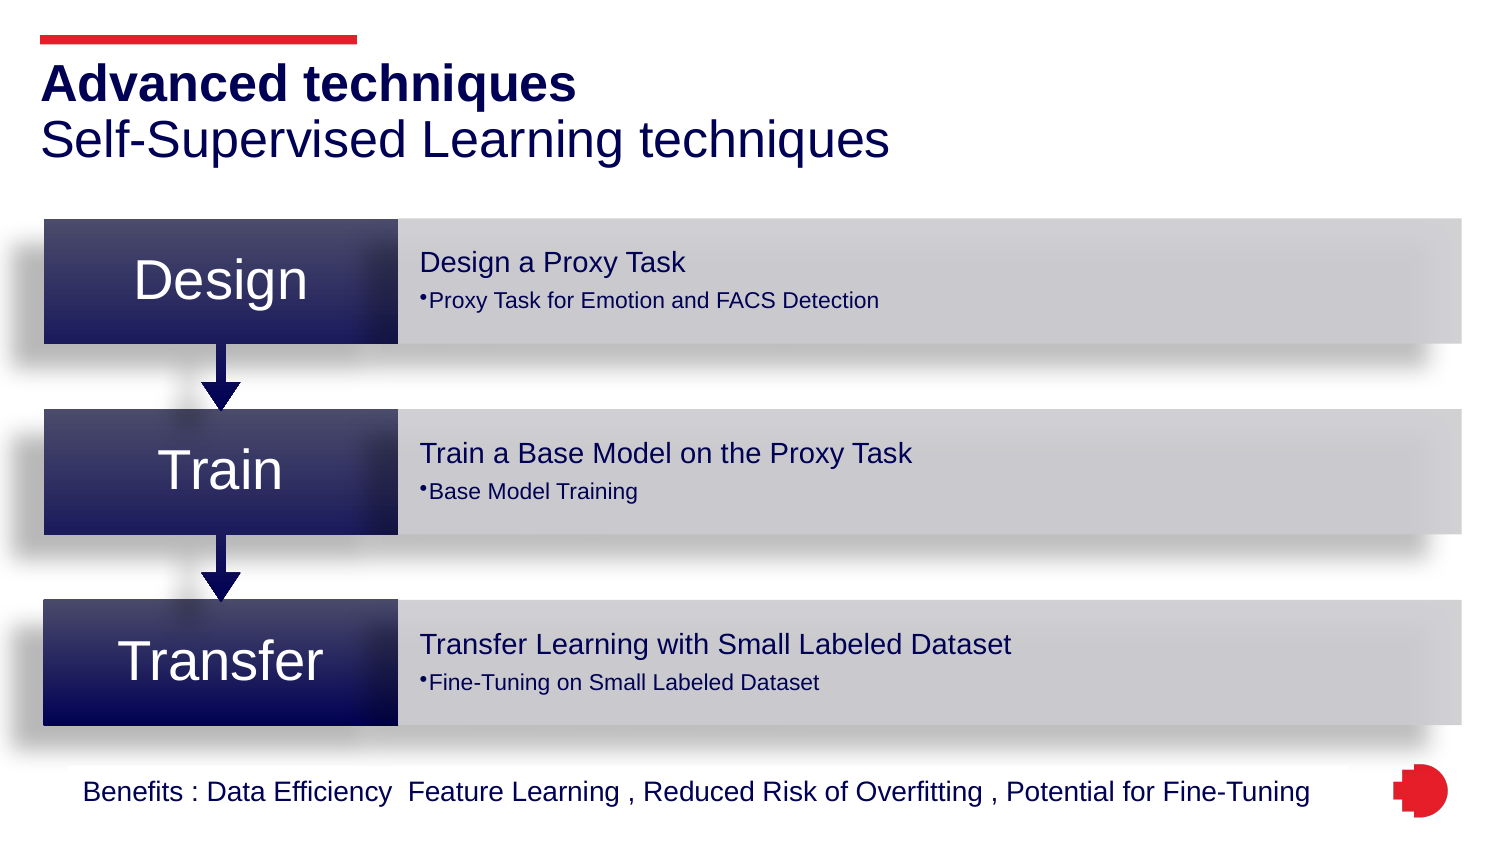

# Advanced techniques Self-Supervised Learning techniques
Transfer
Transfer Learning with Small Labeled Dataset
Fine-Tuning on Small Labeled Dataset
Train
Train a Base Model on the Proxy Task
Base Model Training
Design
Design a Proxy Task
Proxy Task for Emotion and FACS Detection
Benefits : Data Efficiency  Feature Learning , Reduced Risk of Overfitting , Potential for Fine-Tuning